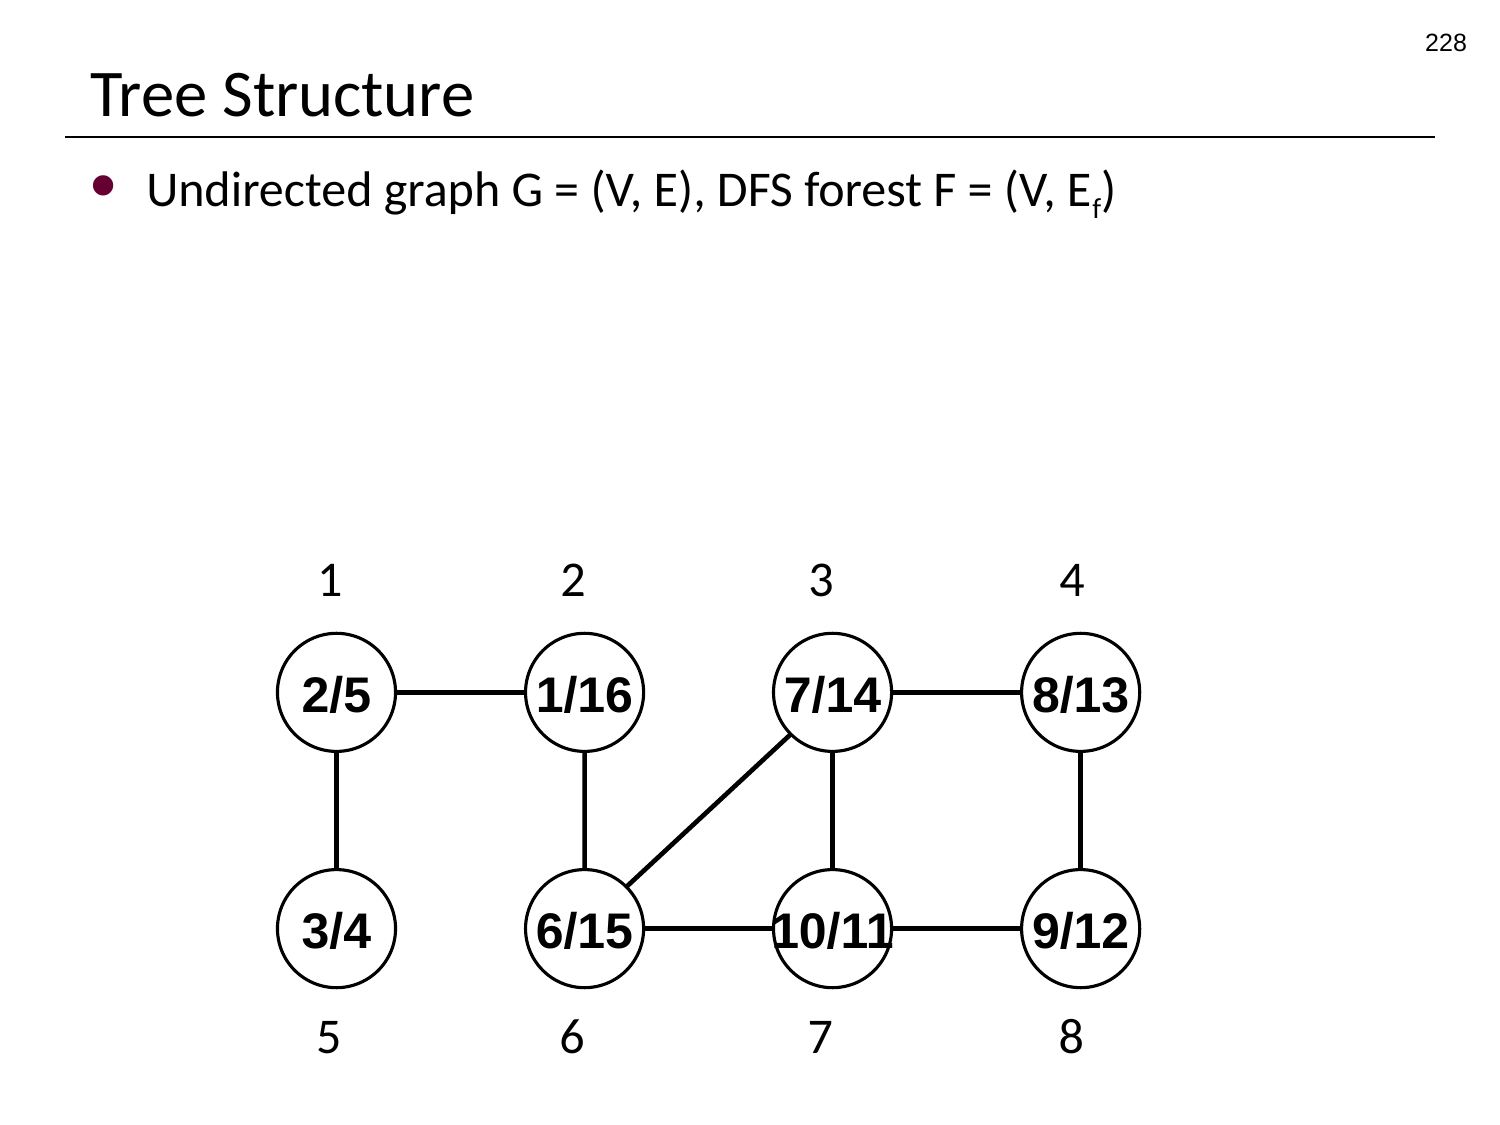

228
# Tree Structure
Undirected graph G = (V, E), DFS forest F = (V, Ef)
1
2
3
4
2/5
1/16
7/14
8/13
3/4
6/15
10/11
9/12
5
6
7
8